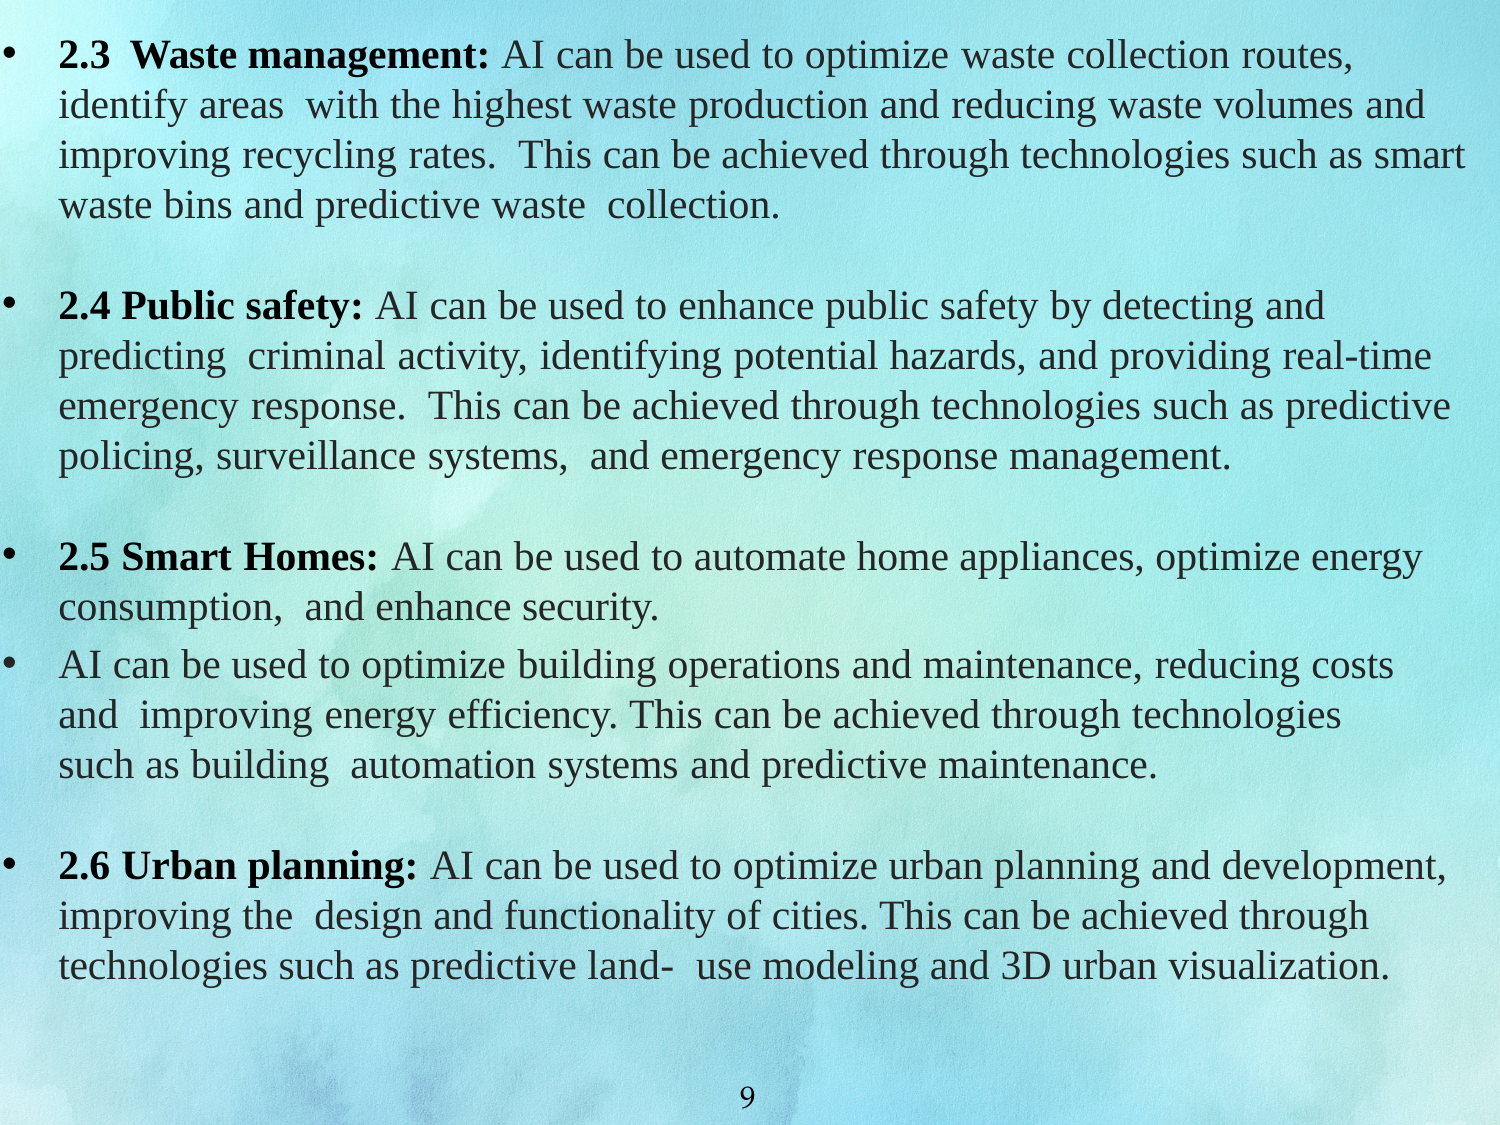

2.3 Waste management: AI can be used to optimize waste collection routes, identify areas  with the highest waste production and reducing waste volumes and improving recycling rates.  This can be achieved through technologies such as smart waste bins and predictive waste  collection.

2.4 Public safety: AI can be used to enhance public safety by detecting and predicting  criminal activity, identifying potential hazards, and providing real-time emergency response.  This can be achieved through technologies such as predictive policing, surveillance systems,  and emergency response management.

2.5 Smart Homes: AI can be used to automate home appliances, optimize energy consumption,  and enhance security.
AI can be used to optimize building operations and maintenance, reducing costs and  improving energy efficiency. This can be achieved through technologies such as building  automation systems and predictive maintenance.

2.6 Urban planning: AI can be used to optimize urban planning and development, improving the  design and functionality of cities. This can be achieved through technologies such as predictive land-  use modeling and 3D urban visualization.
9